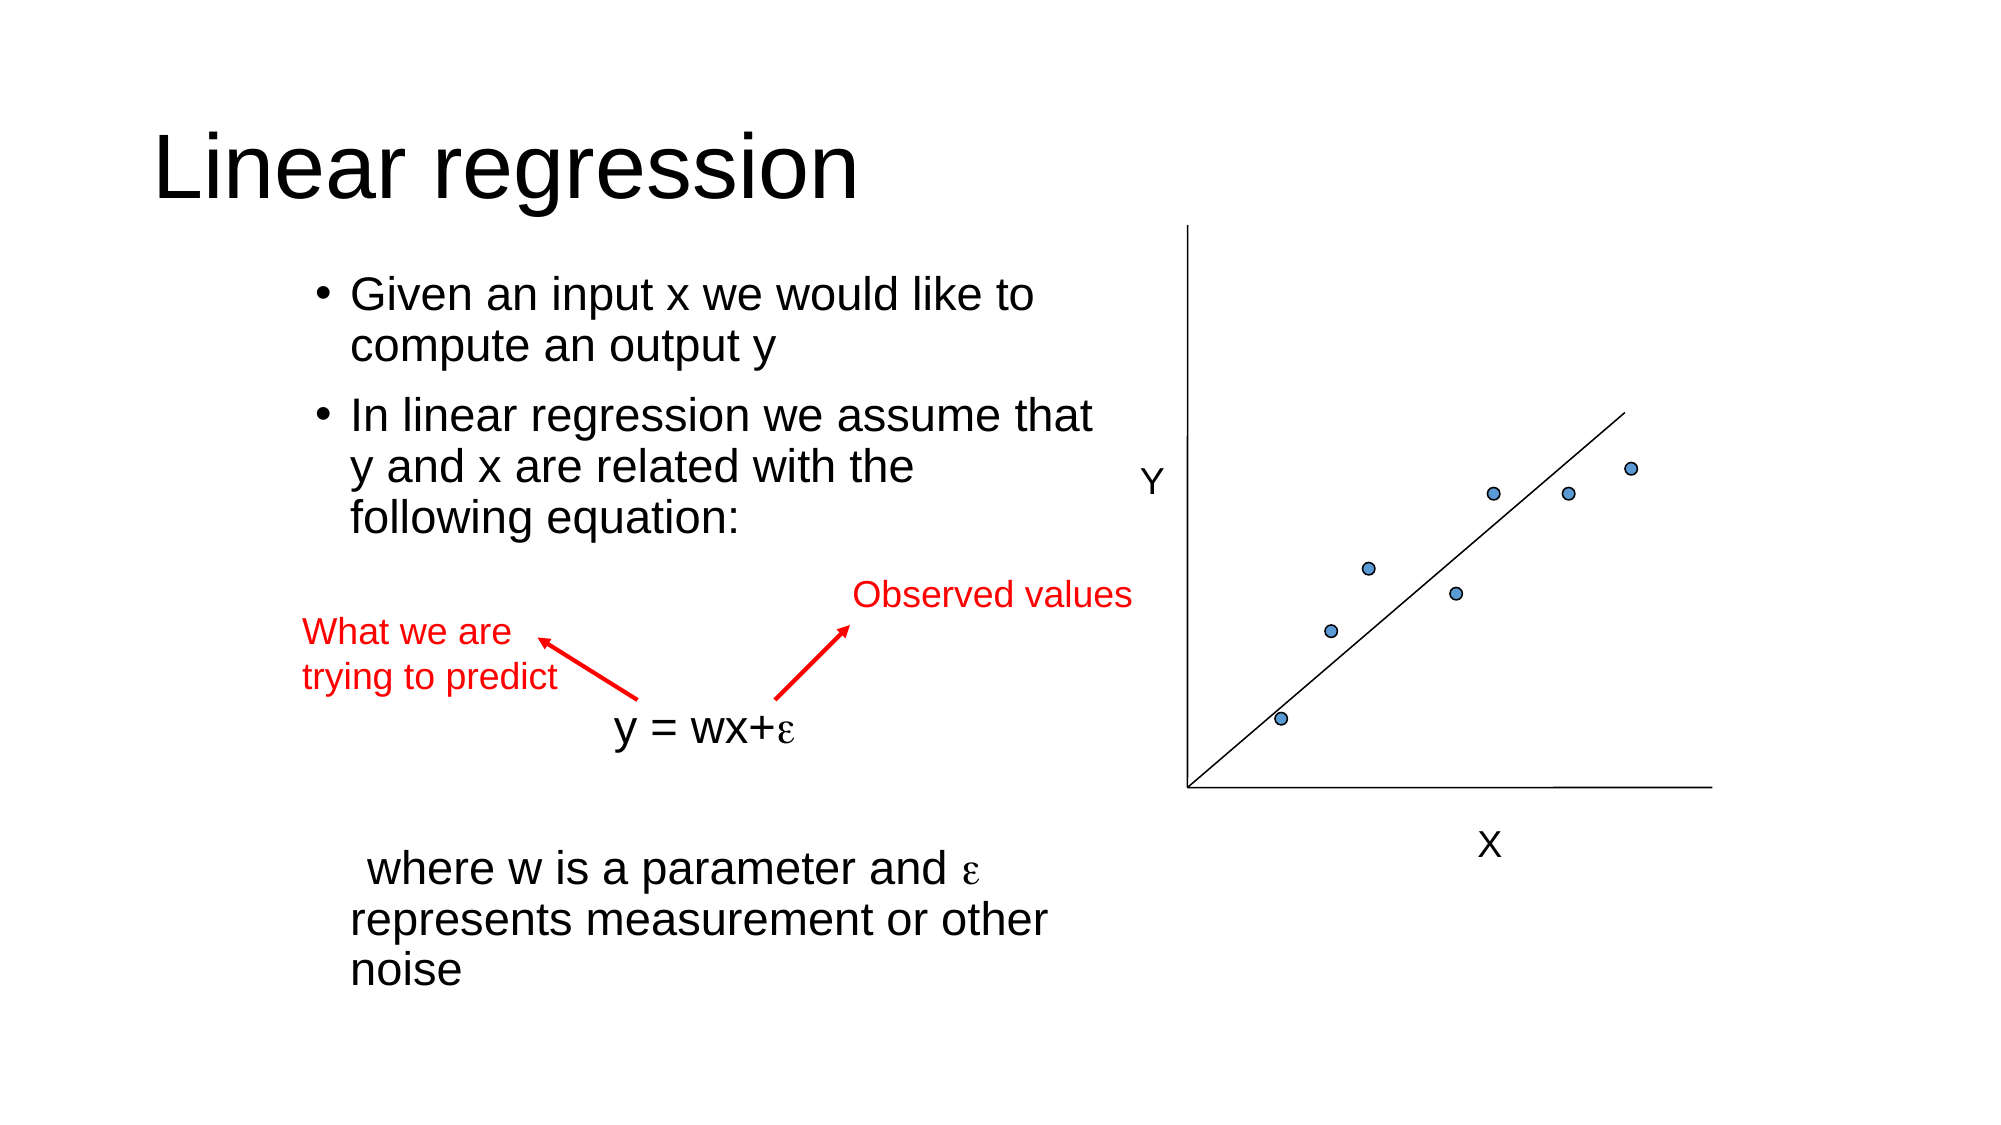

# Linear regression

Given an input x we would like to compute an output y
In linear regression we assume that y and x are related with the following equation:

                       y = wx+ε

    where w is a parameter and ε represents measurement or other noise

Y

Observed values

What we are trying to predict

X